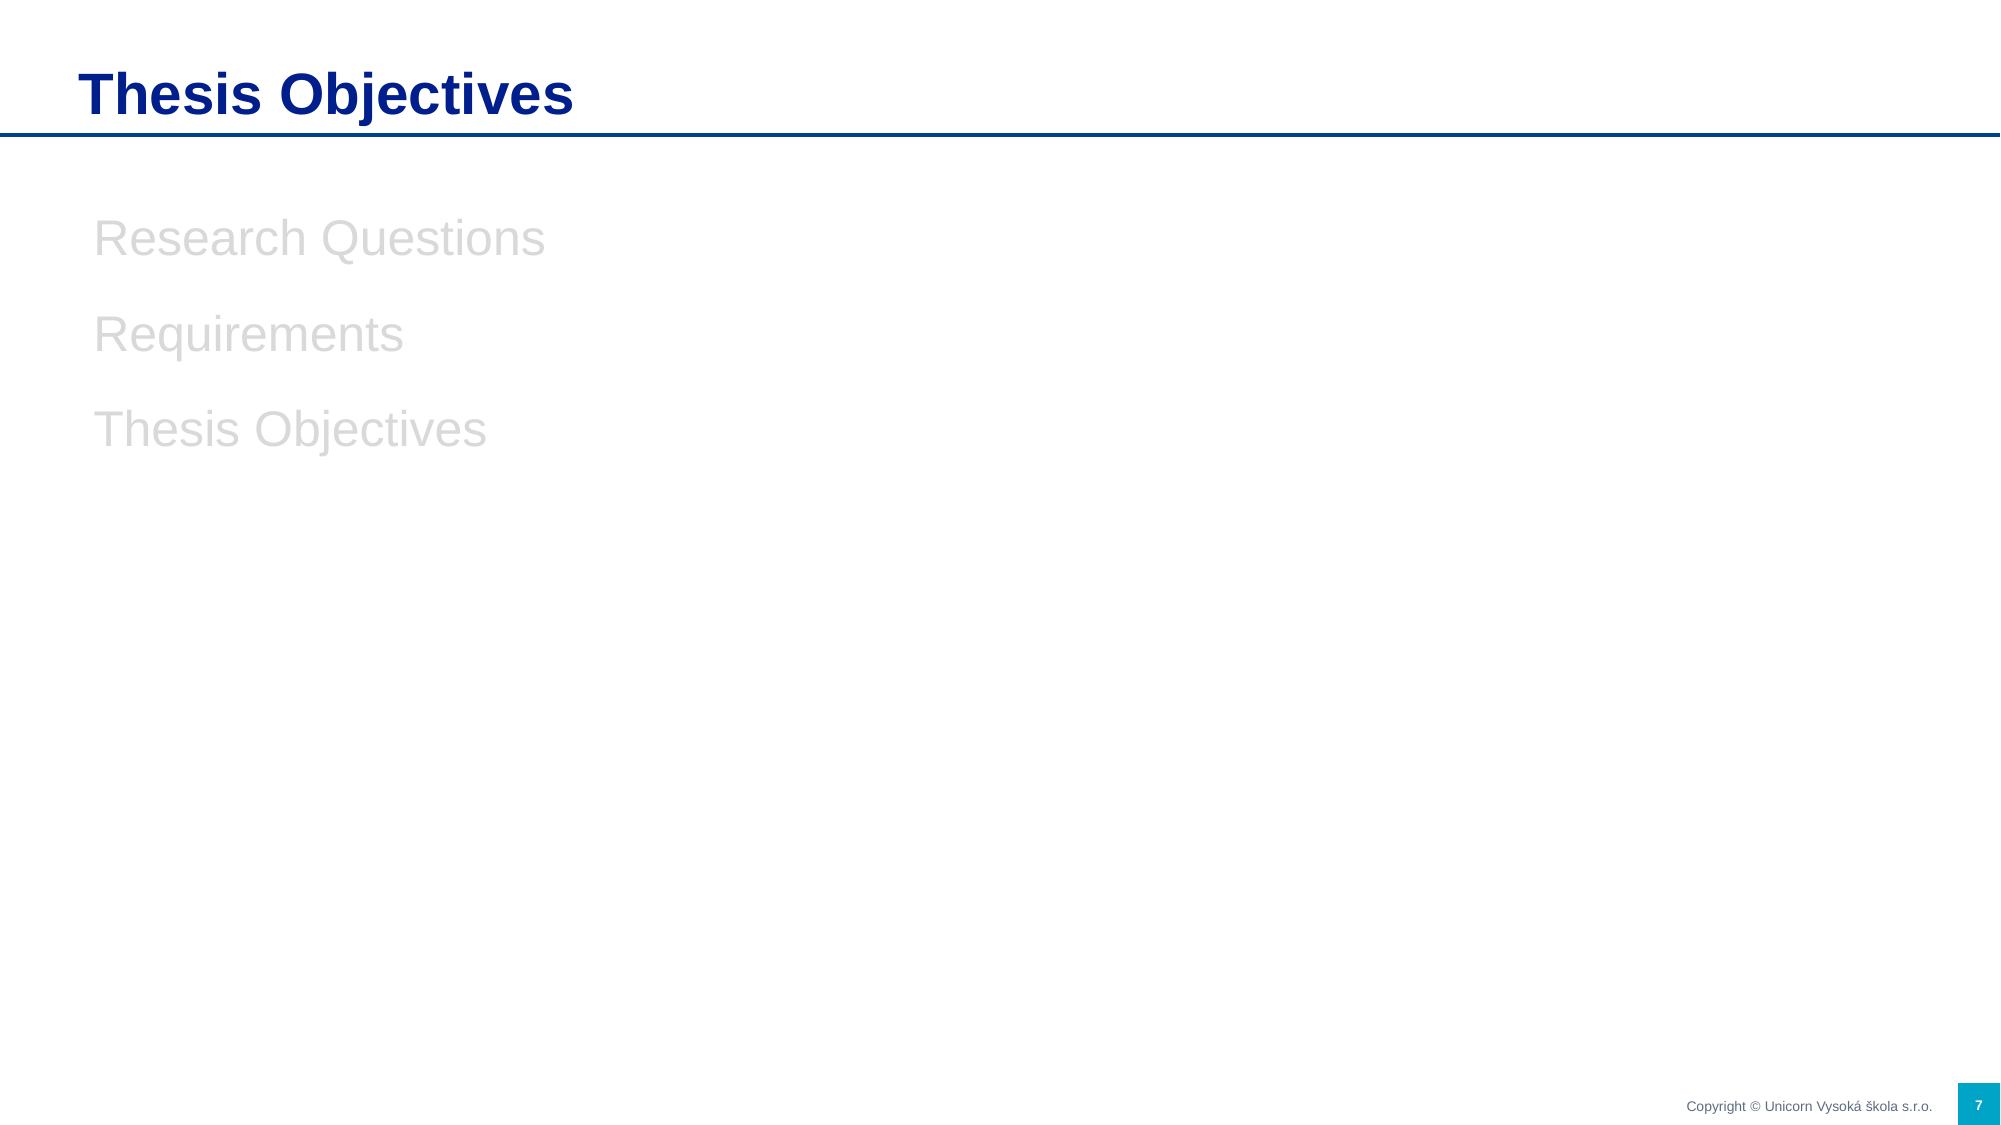

# Thesis Objectives
Research Questions
Requirements
Thesis Objectives
7
Copyright © Unicorn Vysoká škola s.r.o.